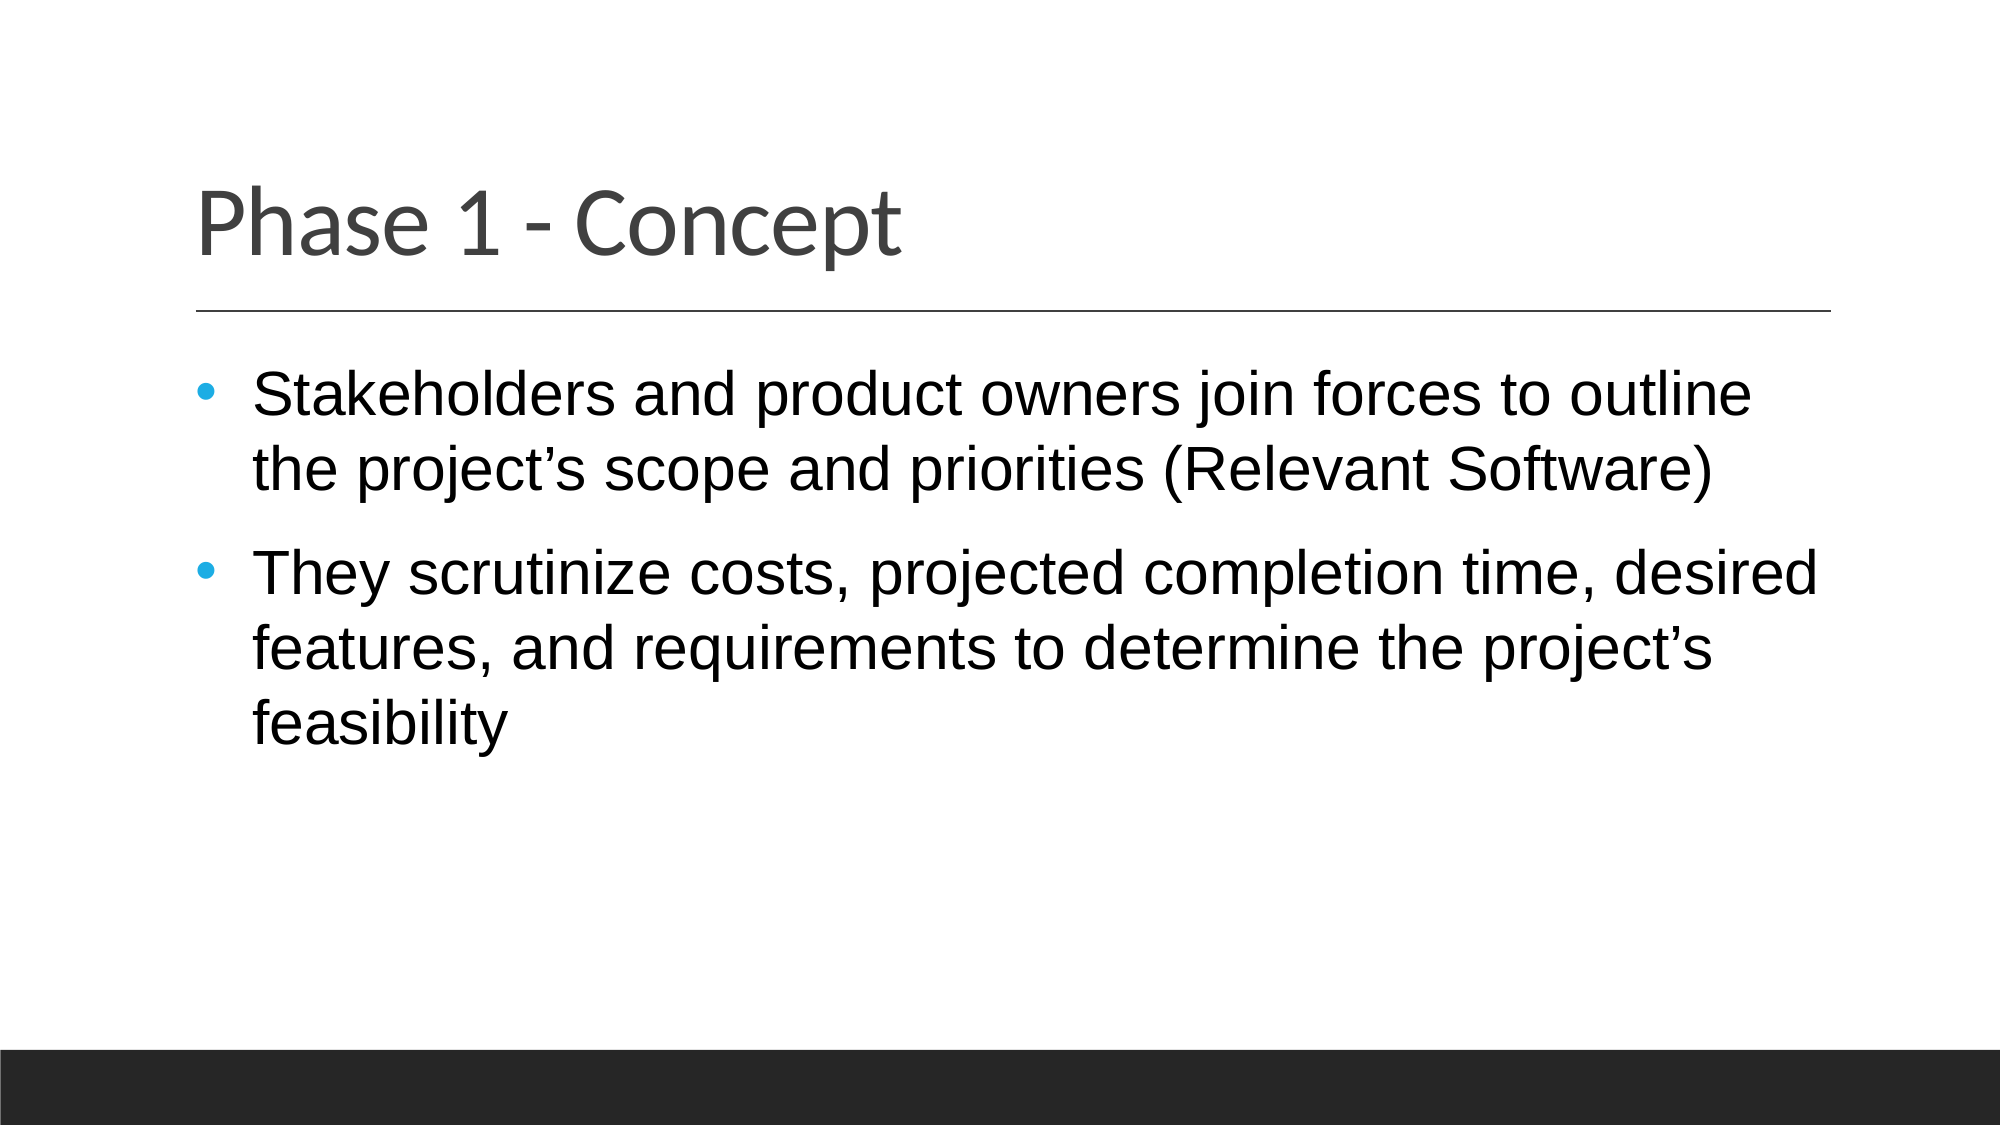

# Phase 1 - Concept
Stakeholders and product owners join forces to outline the project’s scope and priorities (Relevant Software)
They scrutinize costs, projected completion time, desired features, and requirements to determine the project’s feasibility